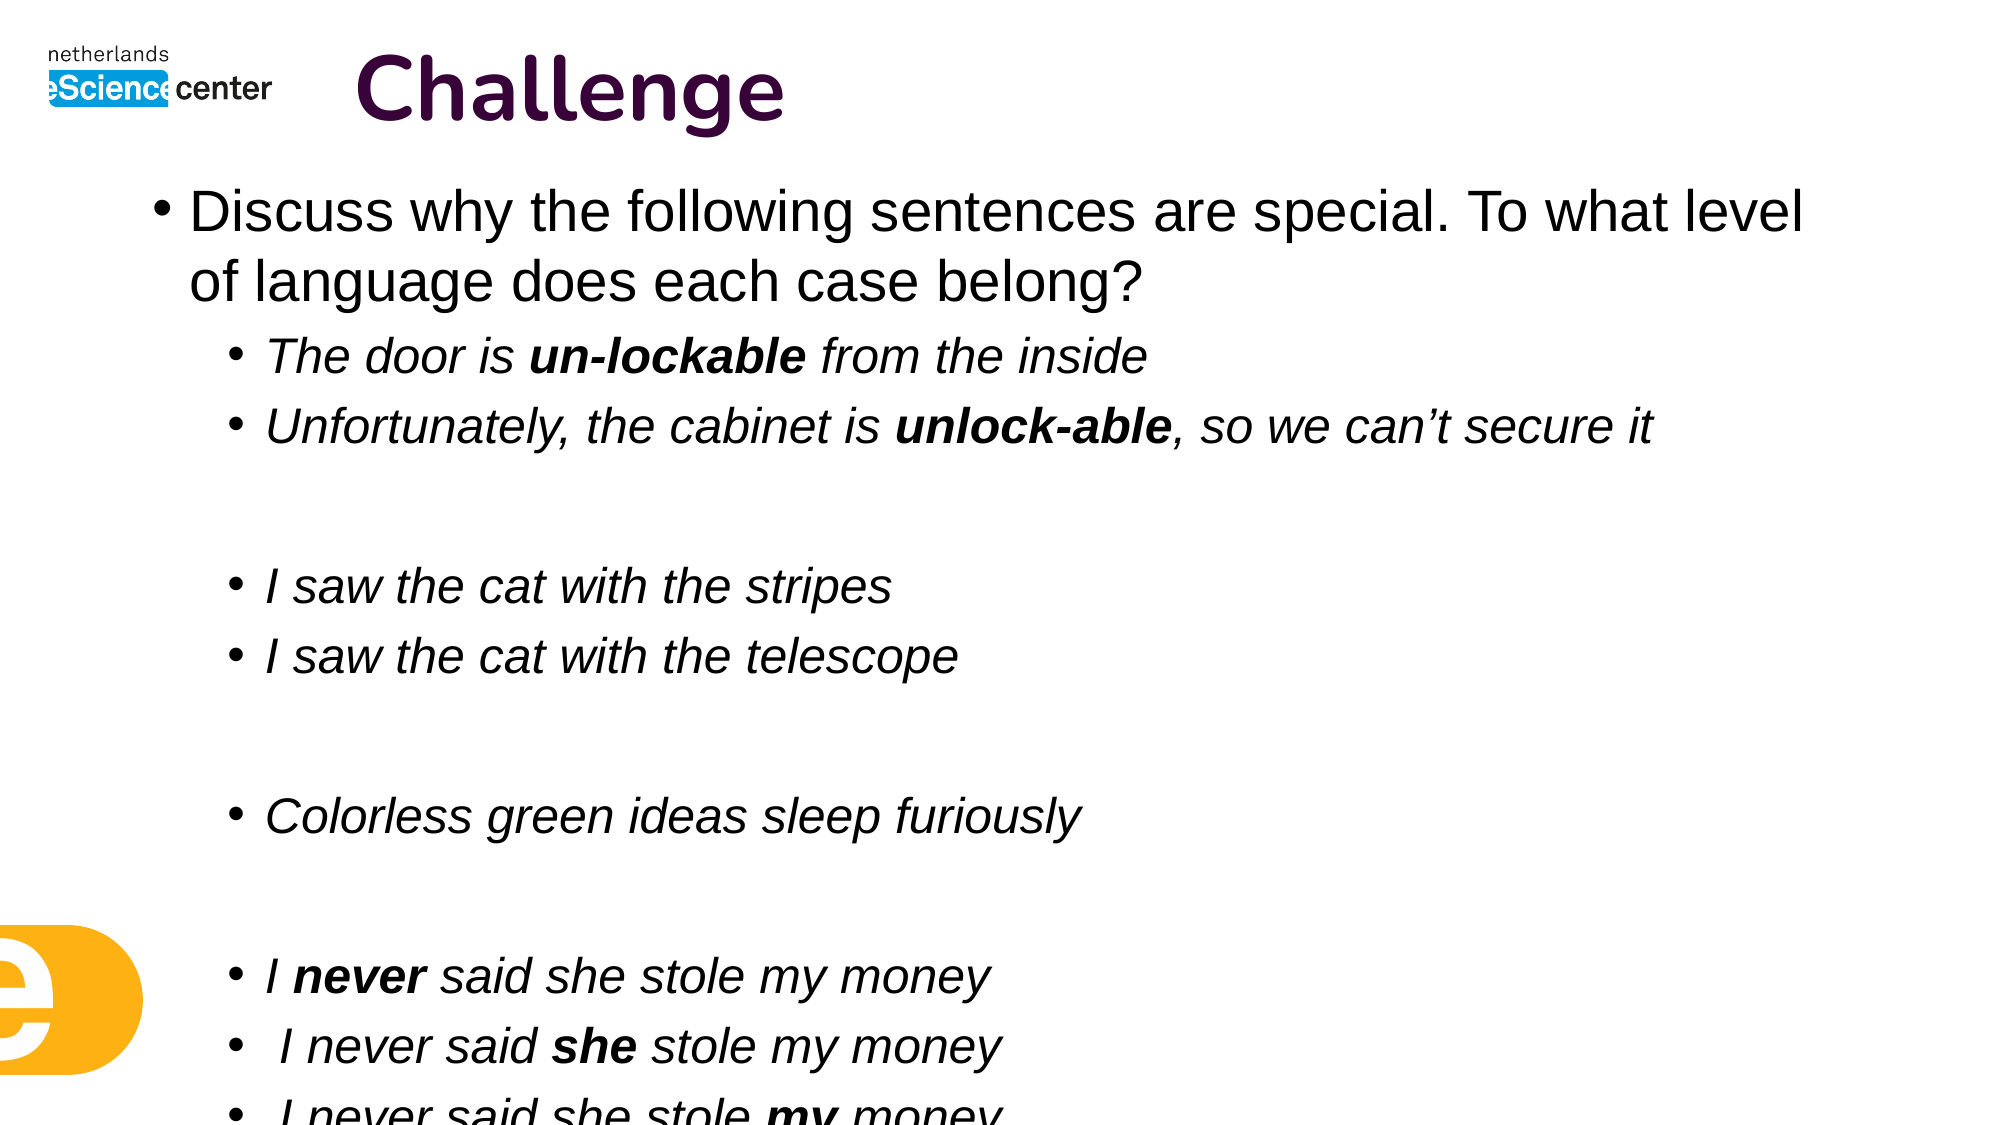

# Challenge
Discuss why the following sentences are special. To what level of language does each case belong?
The door is un-lockable from the inside
Unfortunately, the cabinet is unlock-able, so we can’t secure it

I saw the cat with the stripes
I saw the cat with the telescope

Colorless green ideas sleep furiously

I never said she stole my money
 I never said she stole my money
 I never said she stole my money